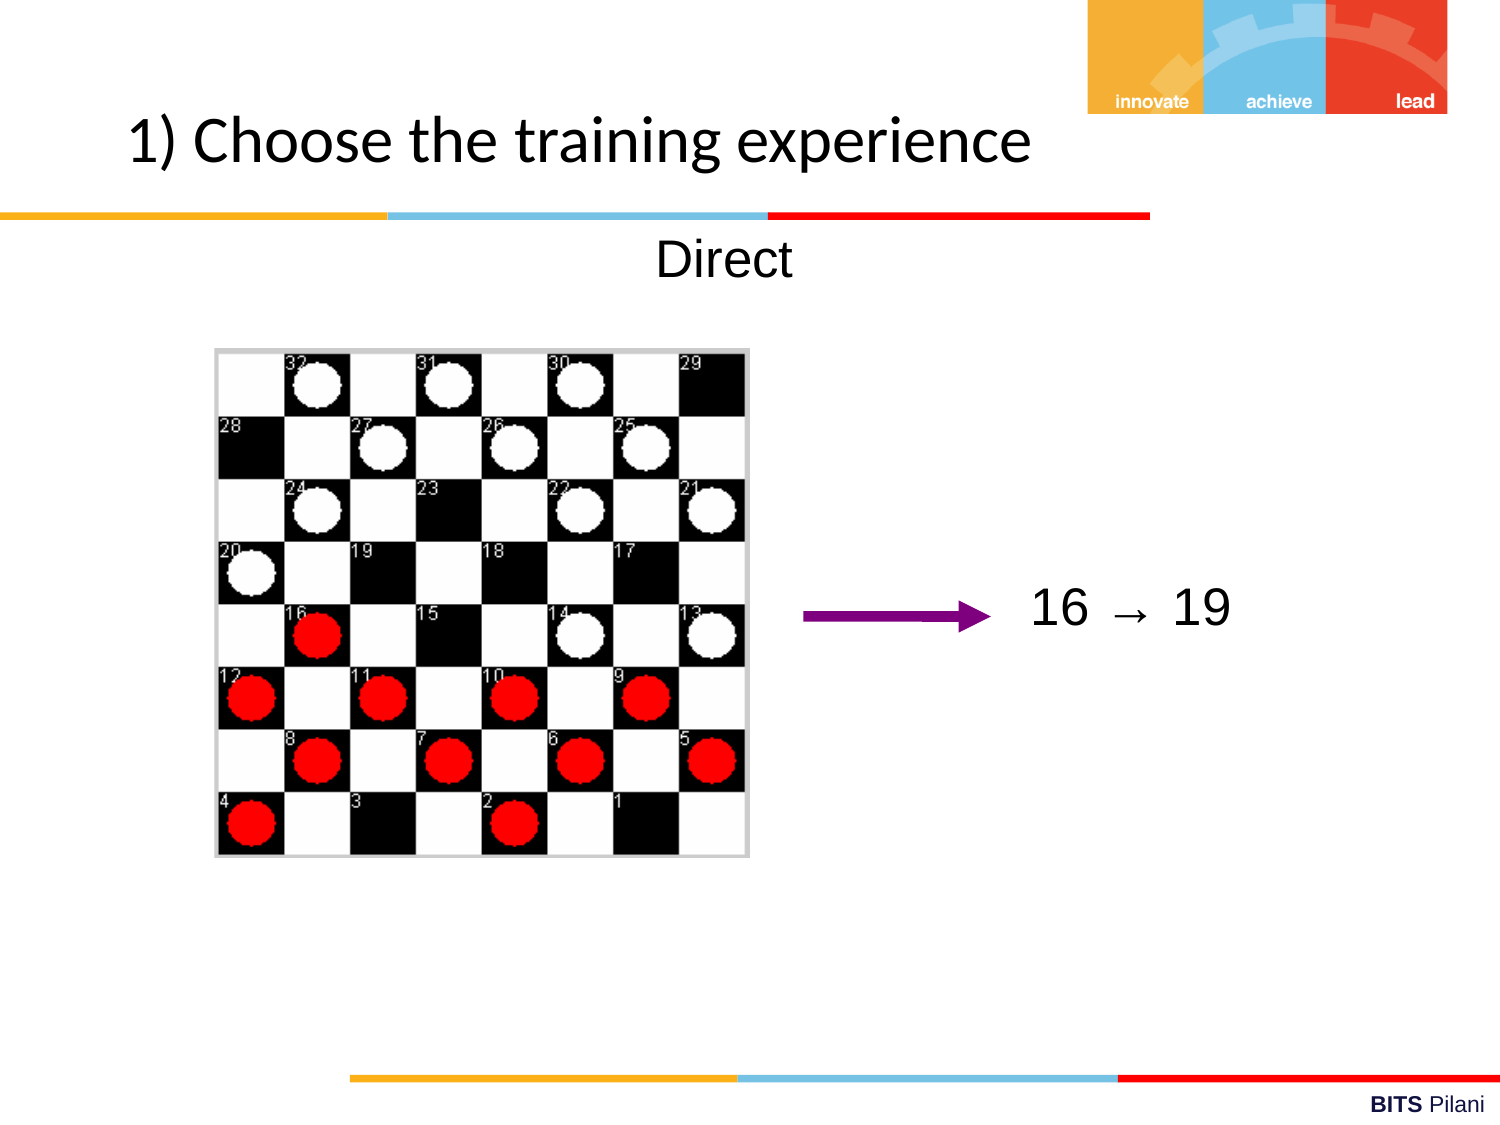

# 1) Choose the training experience
Direct

16 → 19